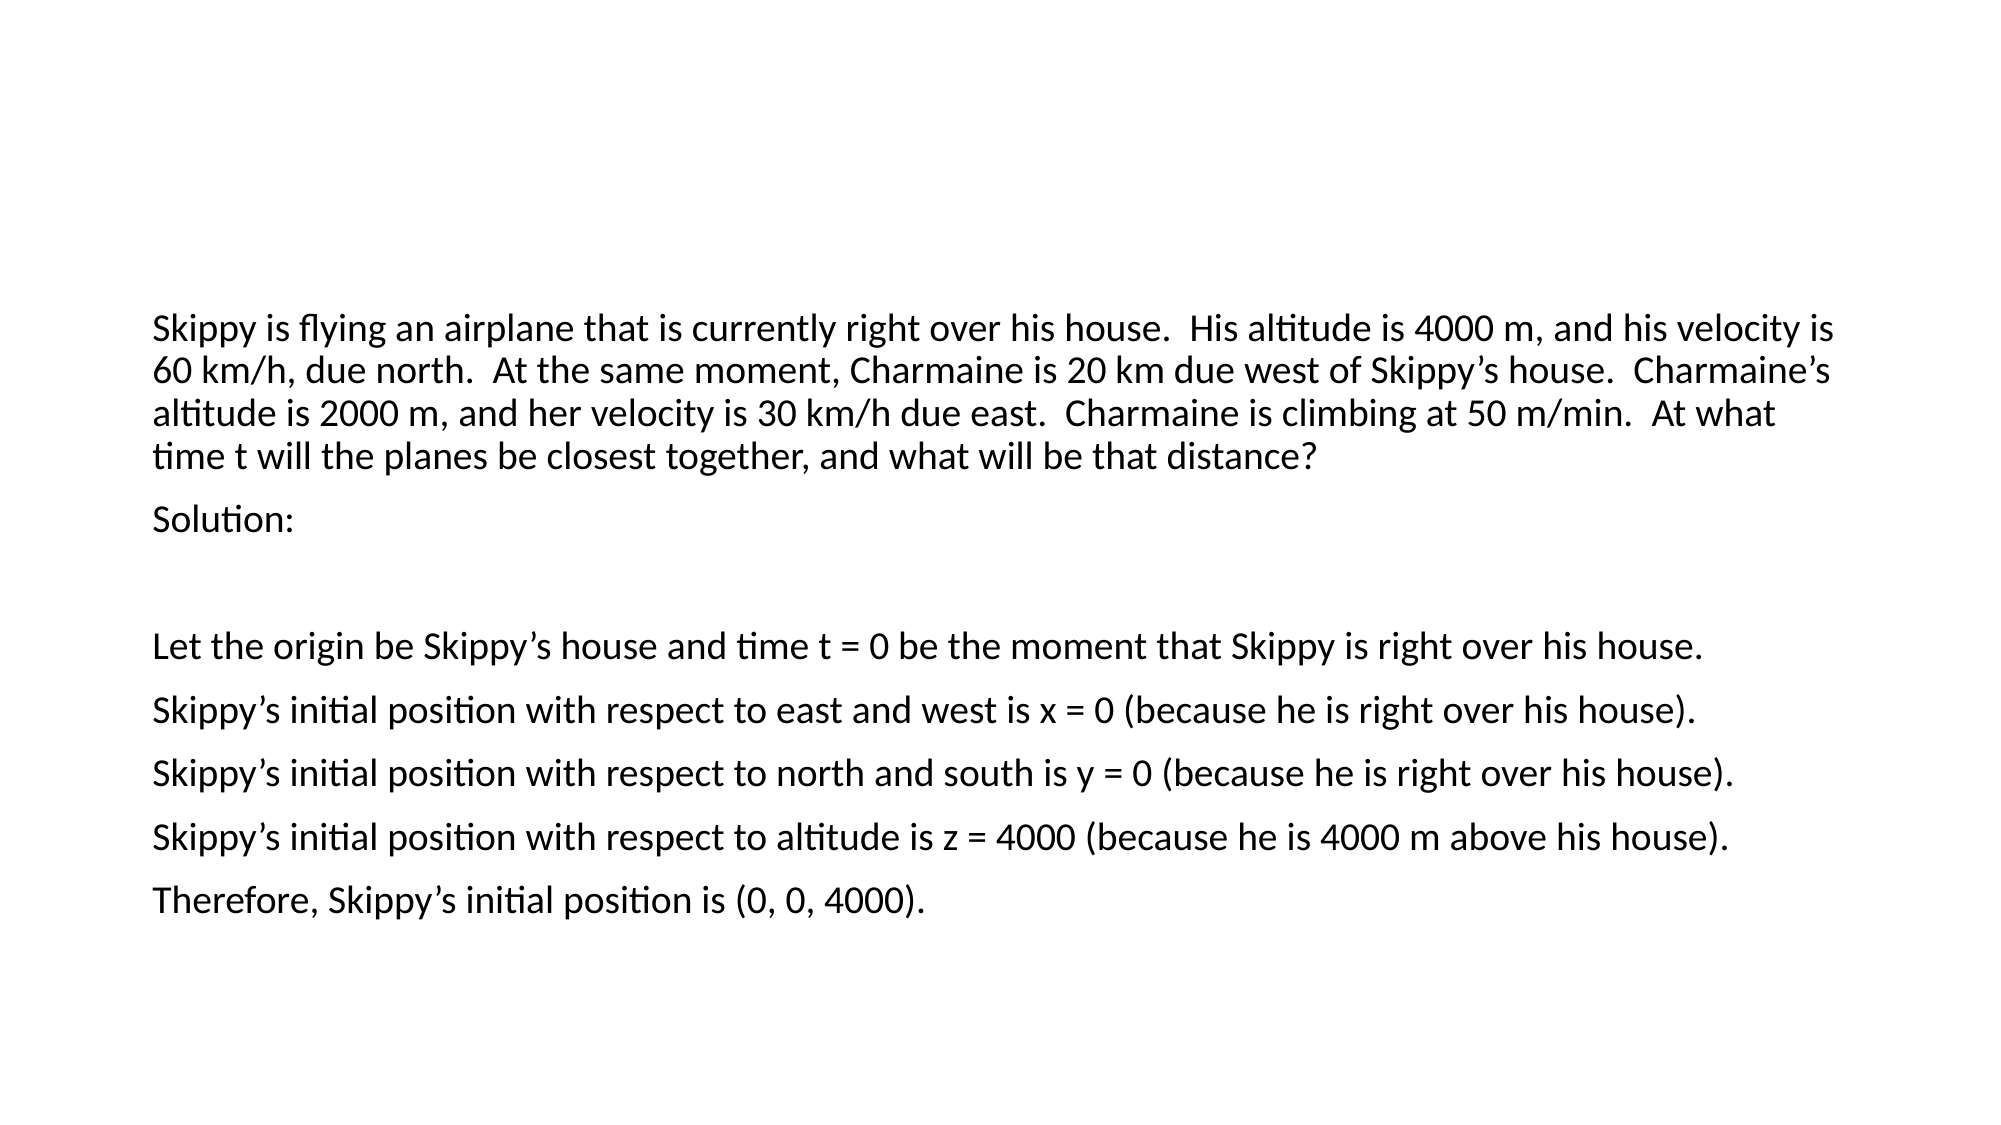

#
Skippy is flying an airplane that is currently right over his house.  His altitude is 4000 m, and his velocity is 60 km/h, due north.  At the same moment, Charmaine is 20 km due west of Skippy’s house.  Charmaine’s altitude is 2000 m, and her velocity is 30 km/h due east.  Charmaine is climbing at 50 m/min.  At what time t will the planes be closest together, and what will be that distance?
Solution:

Let the origin be Skippy’s house and time t = 0 be the moment that Skippy is right over his house.
Skippy’s initial position with respect to east and west is x = 0 (because he is right over his house).
Skippy’s initial position with respect to north and south is y = 0 (because he is right over his house).
Skippy’s initial position with respect to altitude is z = 4000 (because he is 4000 m above his house).
Therefore, Skippy’s initial position is (0, 0, 4000).